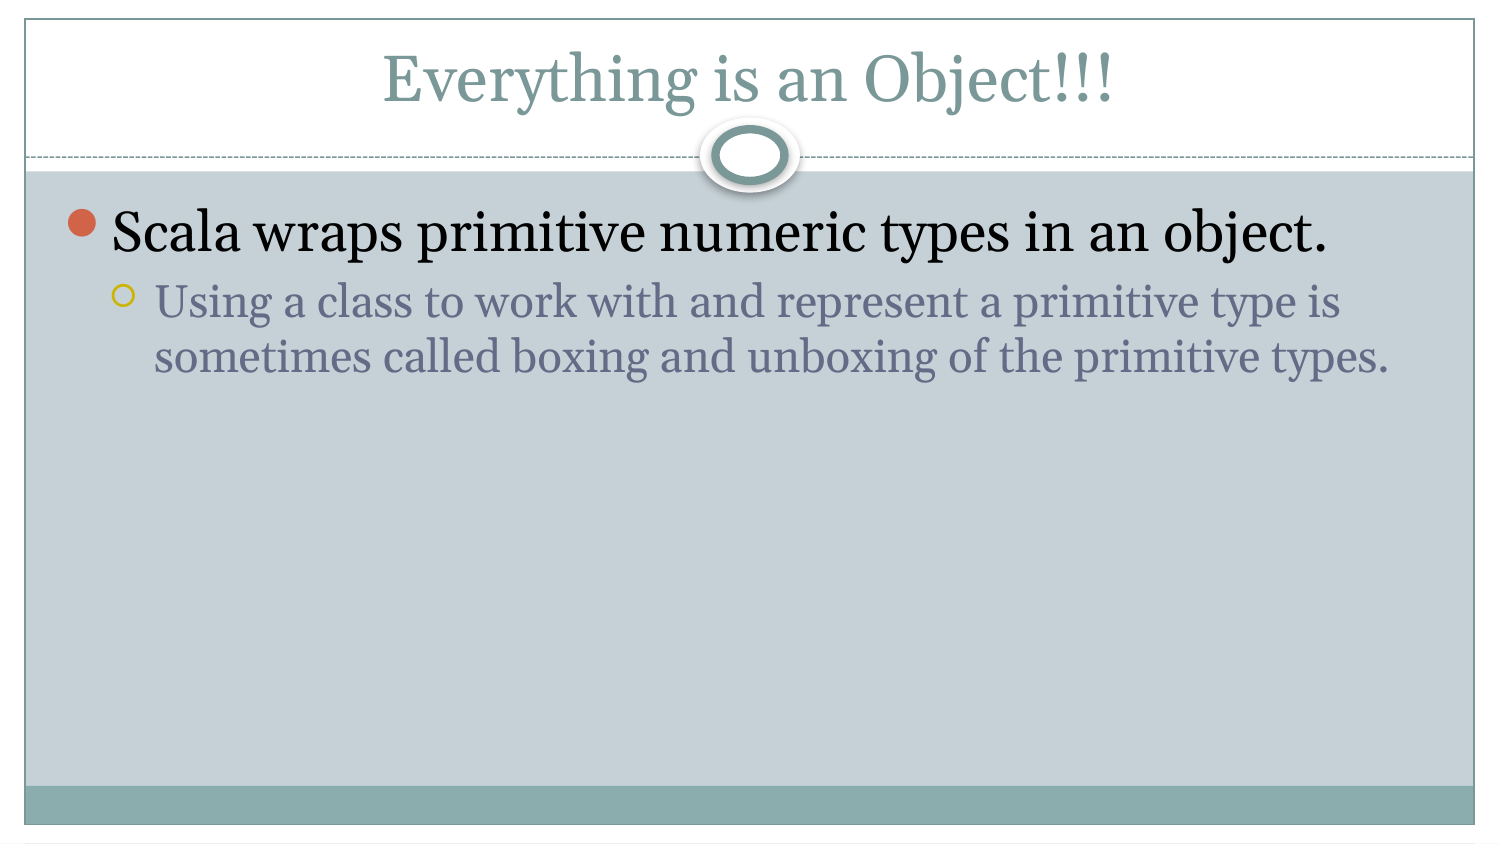

# Everything is an Object!!!
Scala wraps primitive numeric types in an object.
Using a class to work with and represent a primitive type is sometimes called boxing and unboxing of the primitive types.